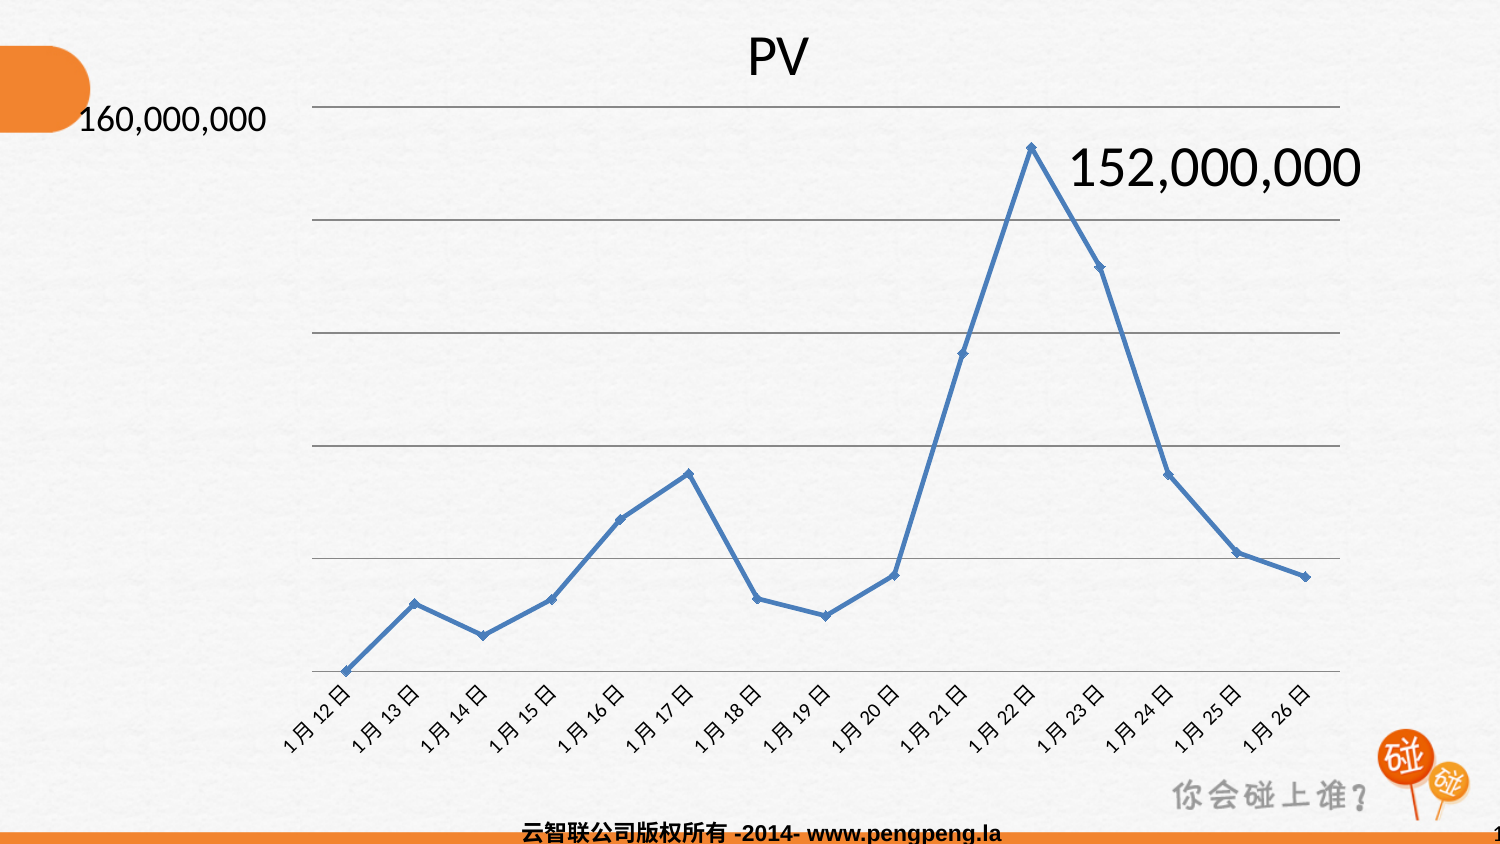

PV
160,000,000

### Chart

| Category | DAU |
|---|---|
| 42016.0 | 1826.0 |
| 42017.0 | 300770.0 |
| 42018.0 | 158560.0 |
| 42019.0 | 319622.0 |
| 42020.0 | 673755.0 |
| 42021.0 | 876822.0 |
| 42022.0 | 322860.0 |
| 42023.0 | 246304.0 |
| 42024.0 | 427163.0 |
| 42025.0 | 1410758.0 |
| 42026.0 | 2322749.0 |
| 42027.0 | 1792731.0 |
| 42028.0 | 873613.0 |
| 42029.0 | 527510.0 |
| 42030.0 | 419840.0 |
152,000,000